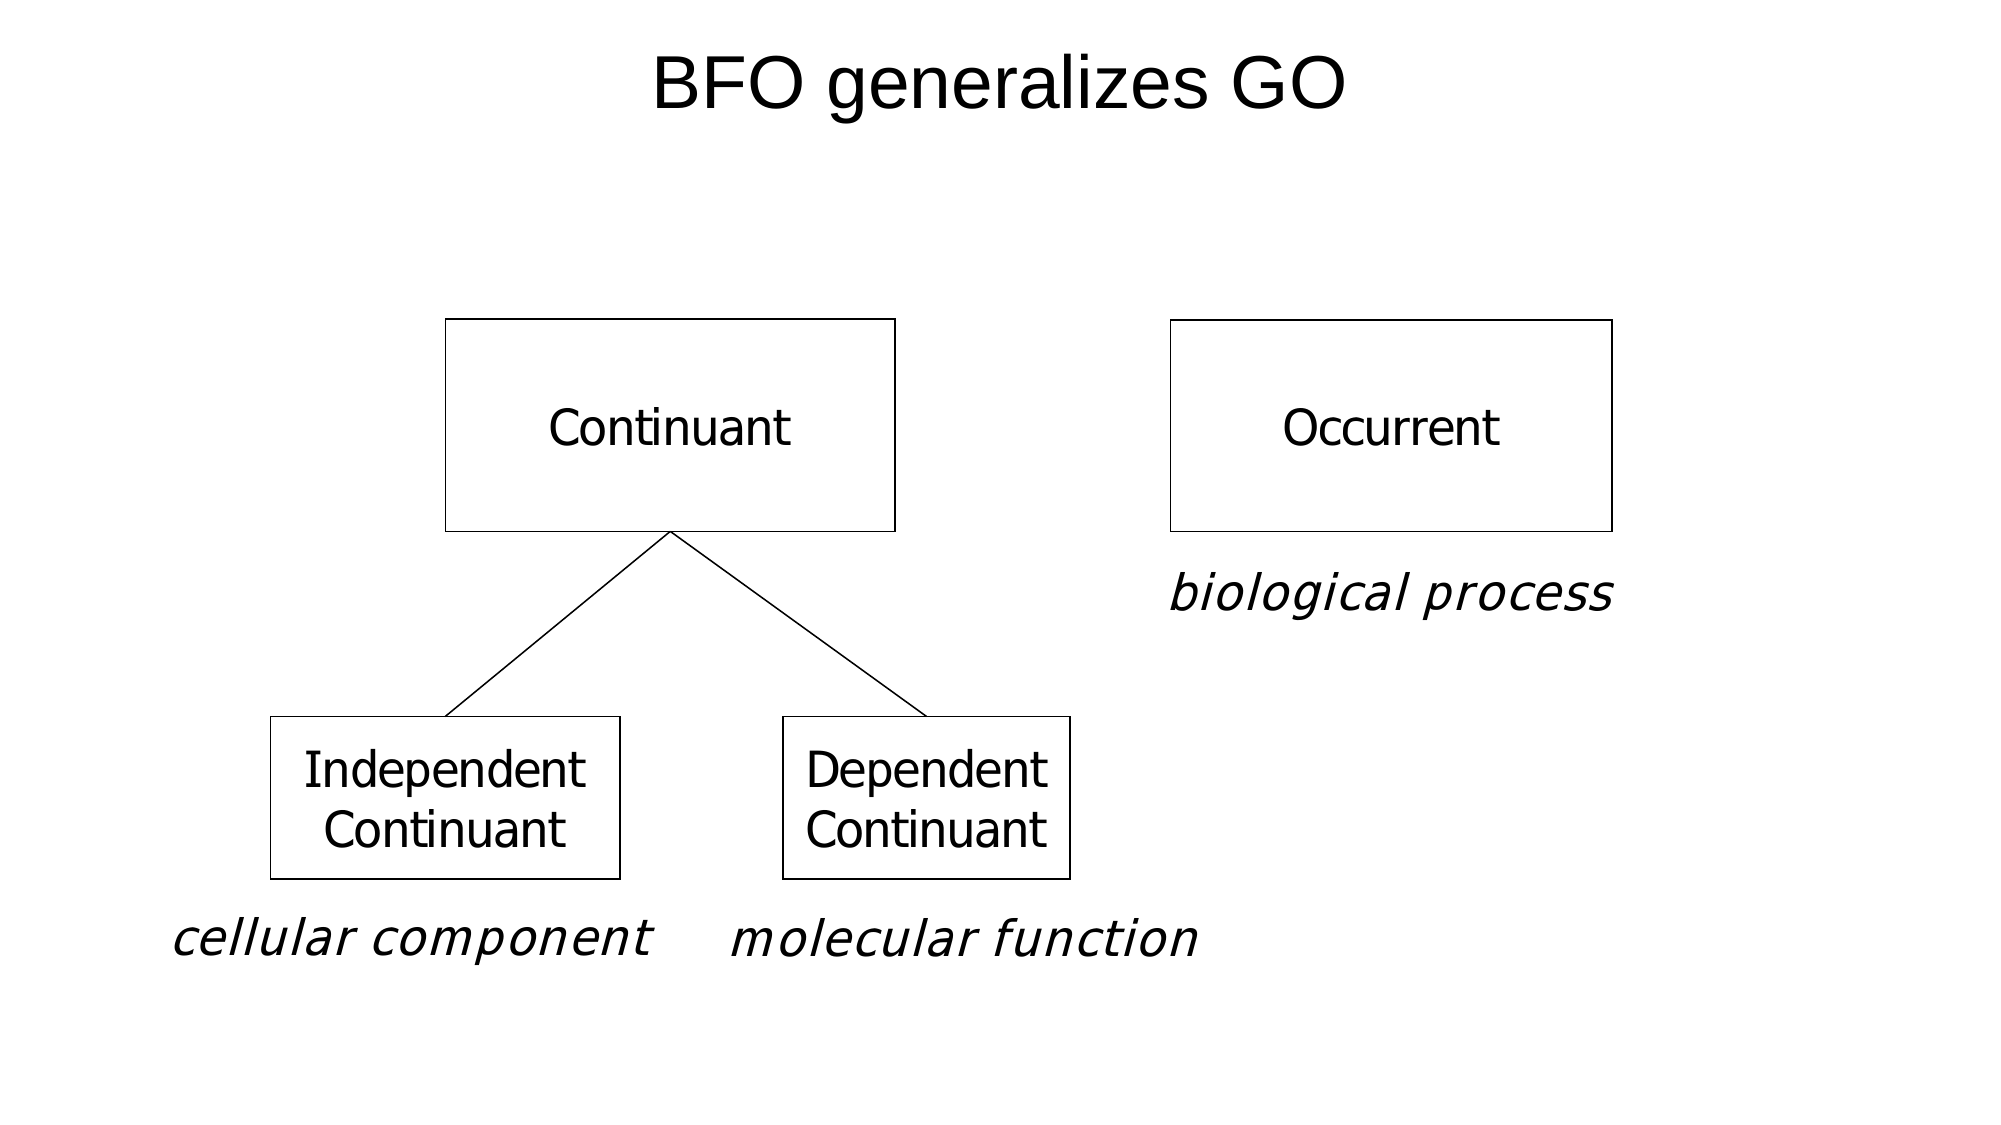

# BFO generalizes GO
Continuant
Occurrent
biological process
Independent
Continuant
Dependent
Continuant
cellular component
molecular function